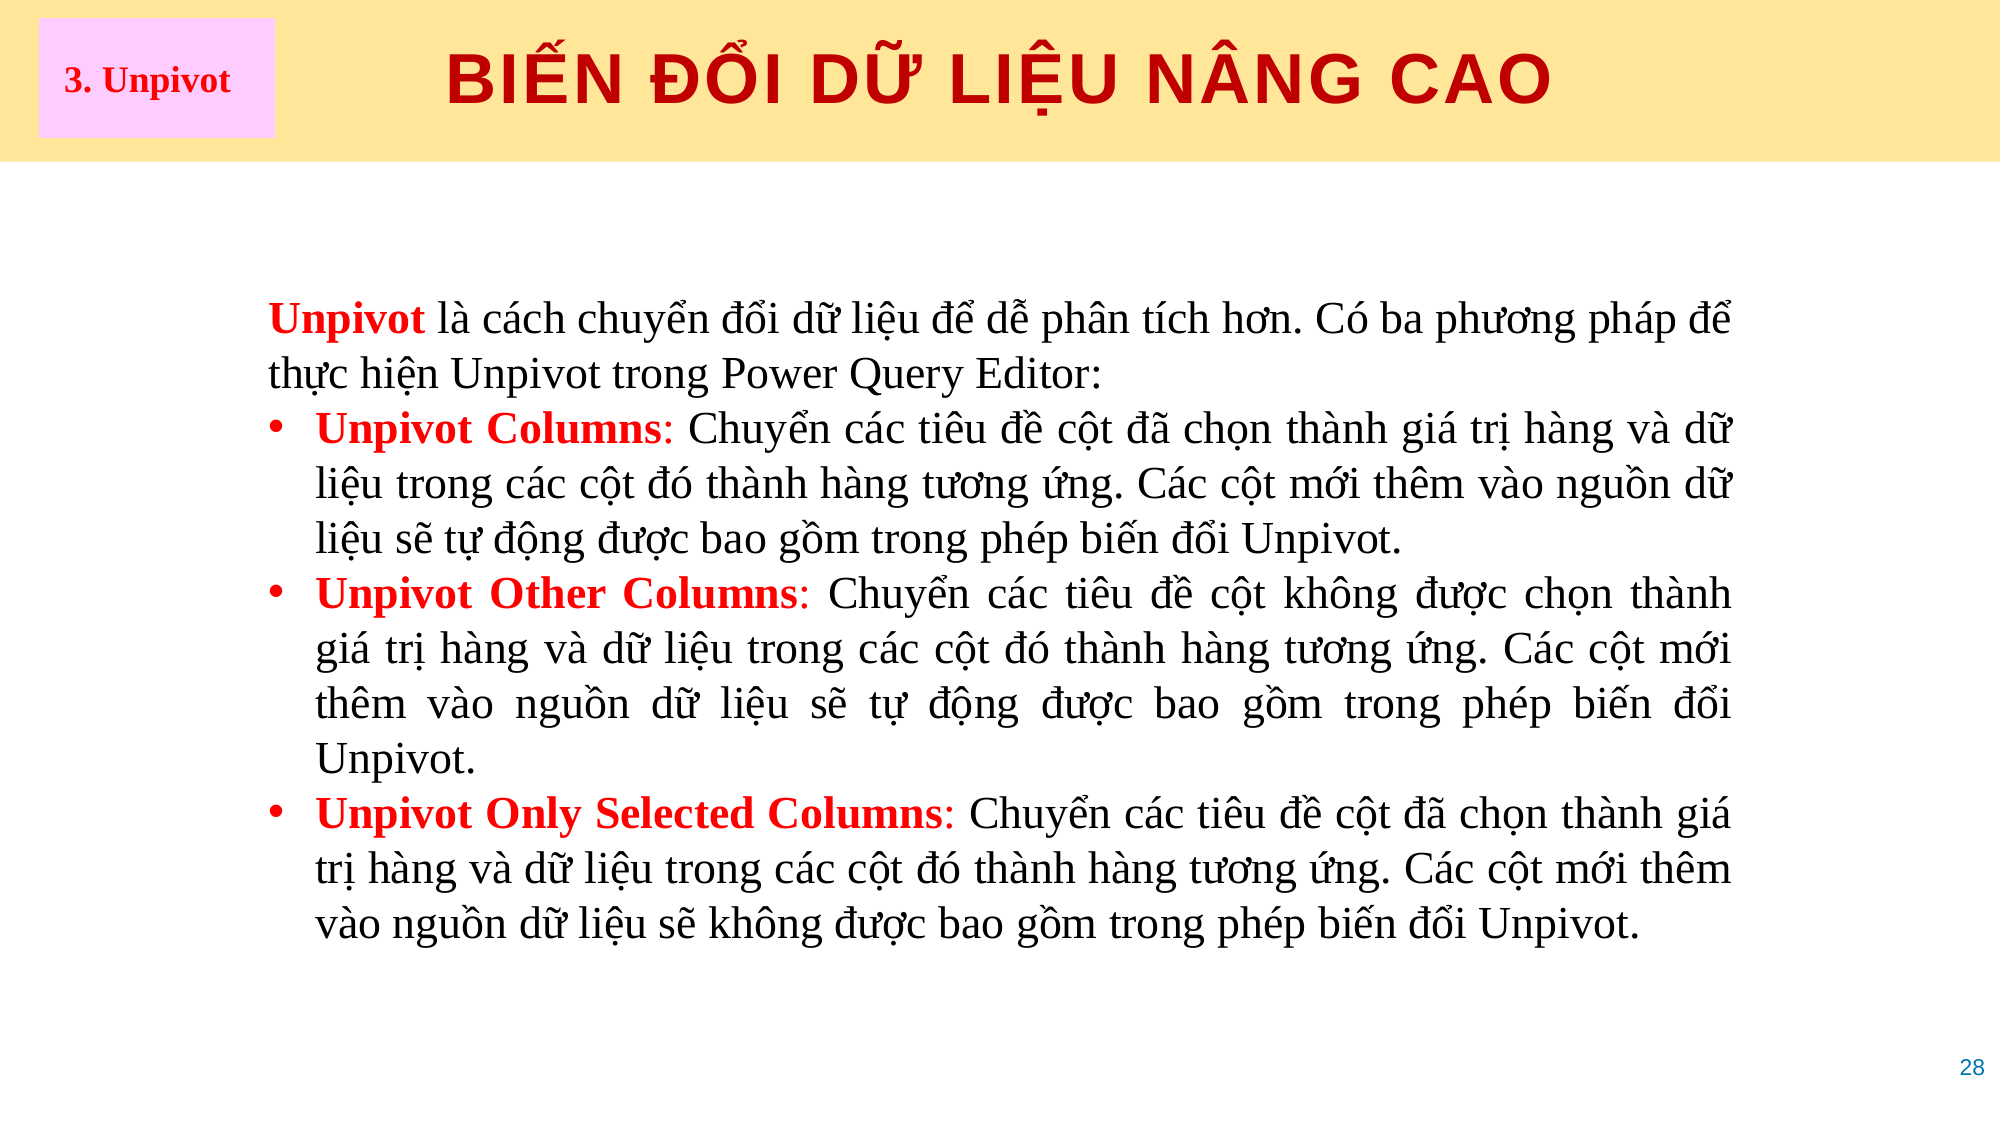

# BIẾN ĐỔI DỮ LIỆU NÂNG CAO

3. Unpivot
Unpivot là cách chuyển đổi dữ liệu để dễ phân tích hơn. Có ba phương pháp để thực hiện Unpivot trong Power Query Editor:
Unpivot Columns: Chuyển các tiêu đề cột đã chọn thành giá trị hàng và dữ liệu trong các cột đó thành hàng tương ứng. Các cột mới thêm vào nguồn dữ liệu sẽ tự động được bao gồm trong phép biến đổi Unpivot.
Unpivot Other Columns: Chuyển các tiêu đề cột không được chọn thành giá trị hàng và dữ liệu trong các cột đó thành hàng tương ứng. Các cột mới thêm vào nguồn dữ liệu sẽ tự động được bao gồm trong phép biến đổi Unpivot.
Unpivot Only Selected Columns: Chuyển các tiêu đề cột đã chọn thành giá trị hàng và dữ liệu trong các cột đó thành hàng tương ứng. Các cột mới thêm vào nguồn dữ liệu sẽ không được bao gồm trong phép biến đổi Unpivot.

28